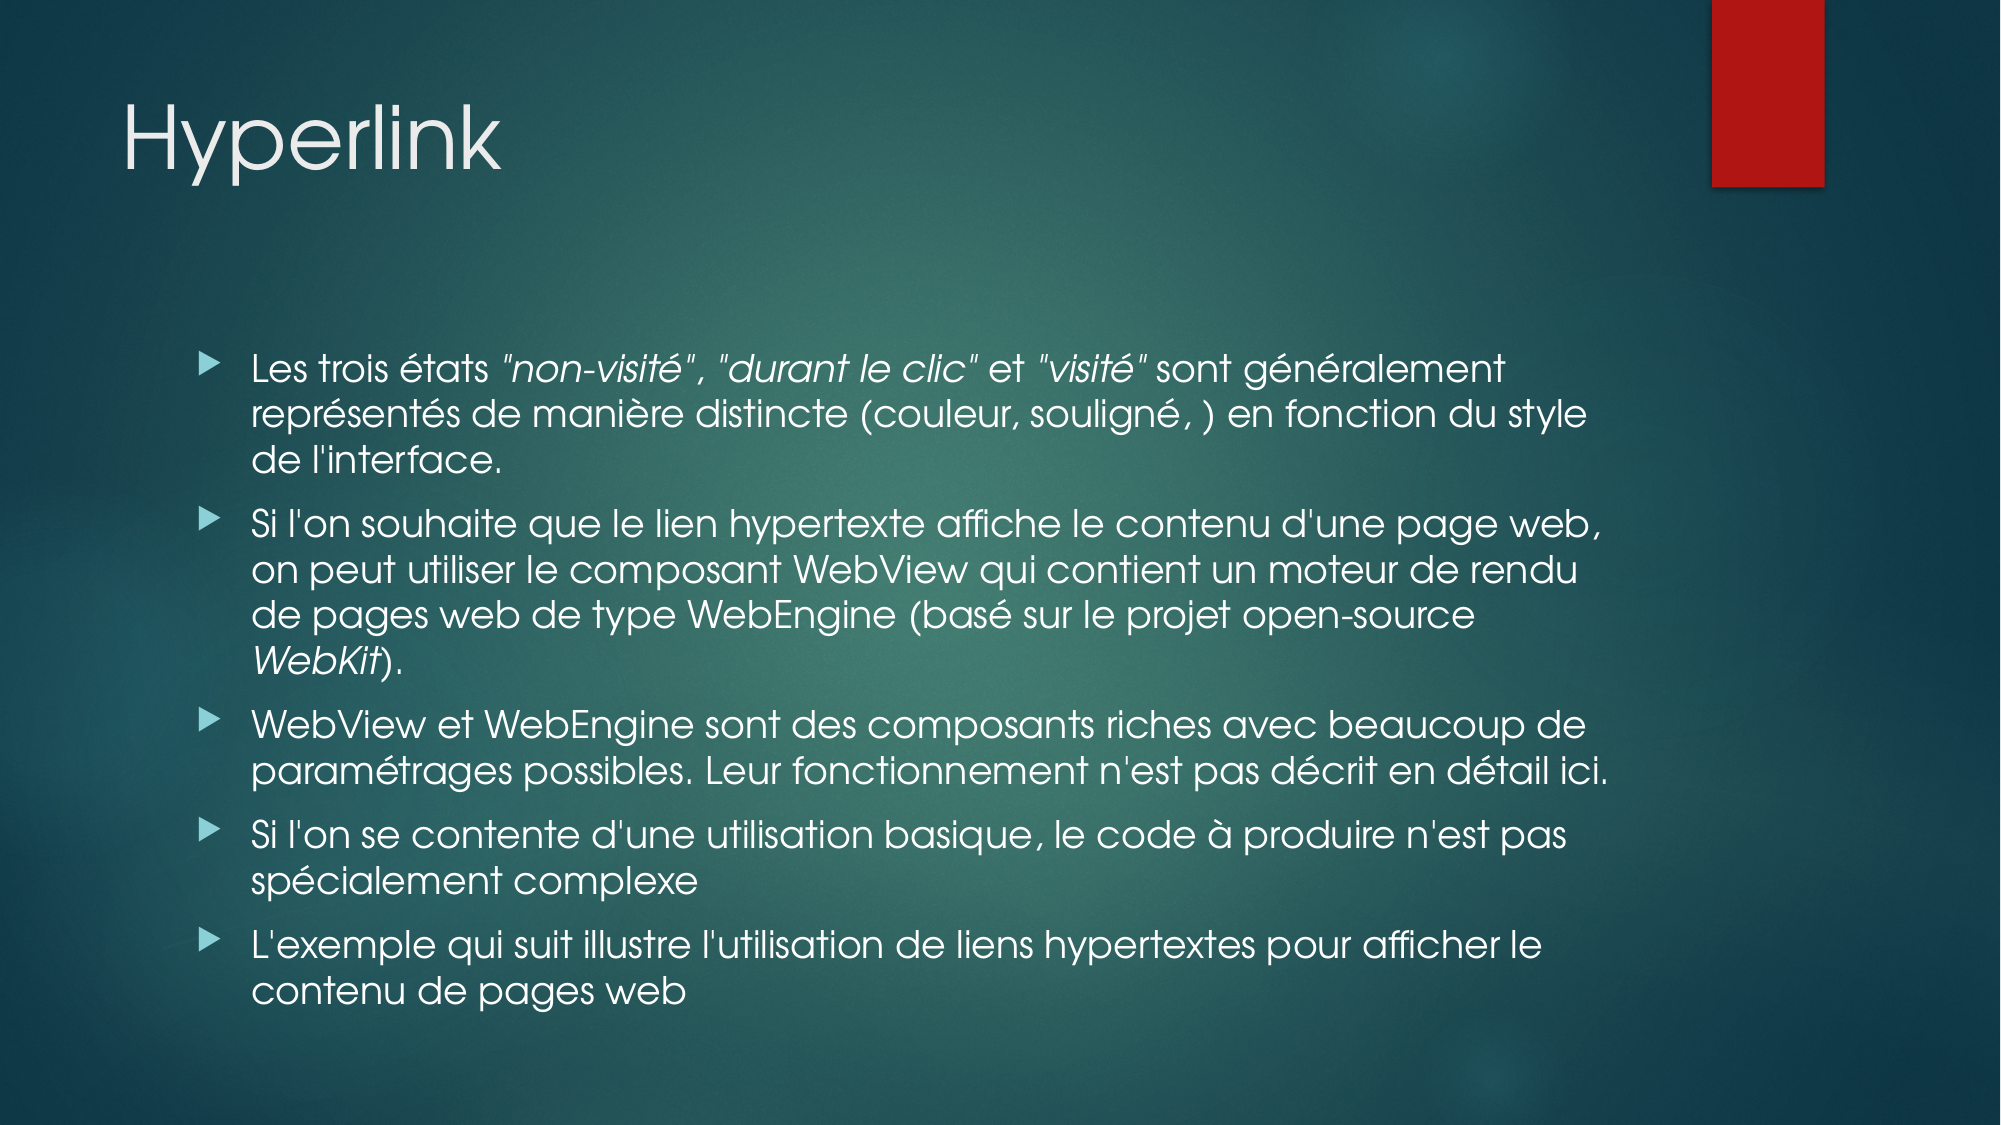

# Hyperlink
Les trois états "non-visité", "durant le clic" et "visité" sont généralement représentés de manière distincte (couleur, souligné, ) en fonction du style de l'interface.
Si l'on souhaite que le lien hypertexte affiche le contenu d'une page web, on peut utiliser le composant WebView qui contient un moteur de rendu de pages web de type WebEngine (basé sur le projet open-source WebKit).
WebView et WebEngine sont des composants riches avec beaucoup de paramétrages possibles. Leur fonctionnement n'est pas décrit en détail ici.
Si l'on se contente d'une utilisation basique, le code à produire n'est pas spécialement complexe
L'exemple qui suit illustre l'utilisation de liens hypertextes pour afficher le contenu de pages web